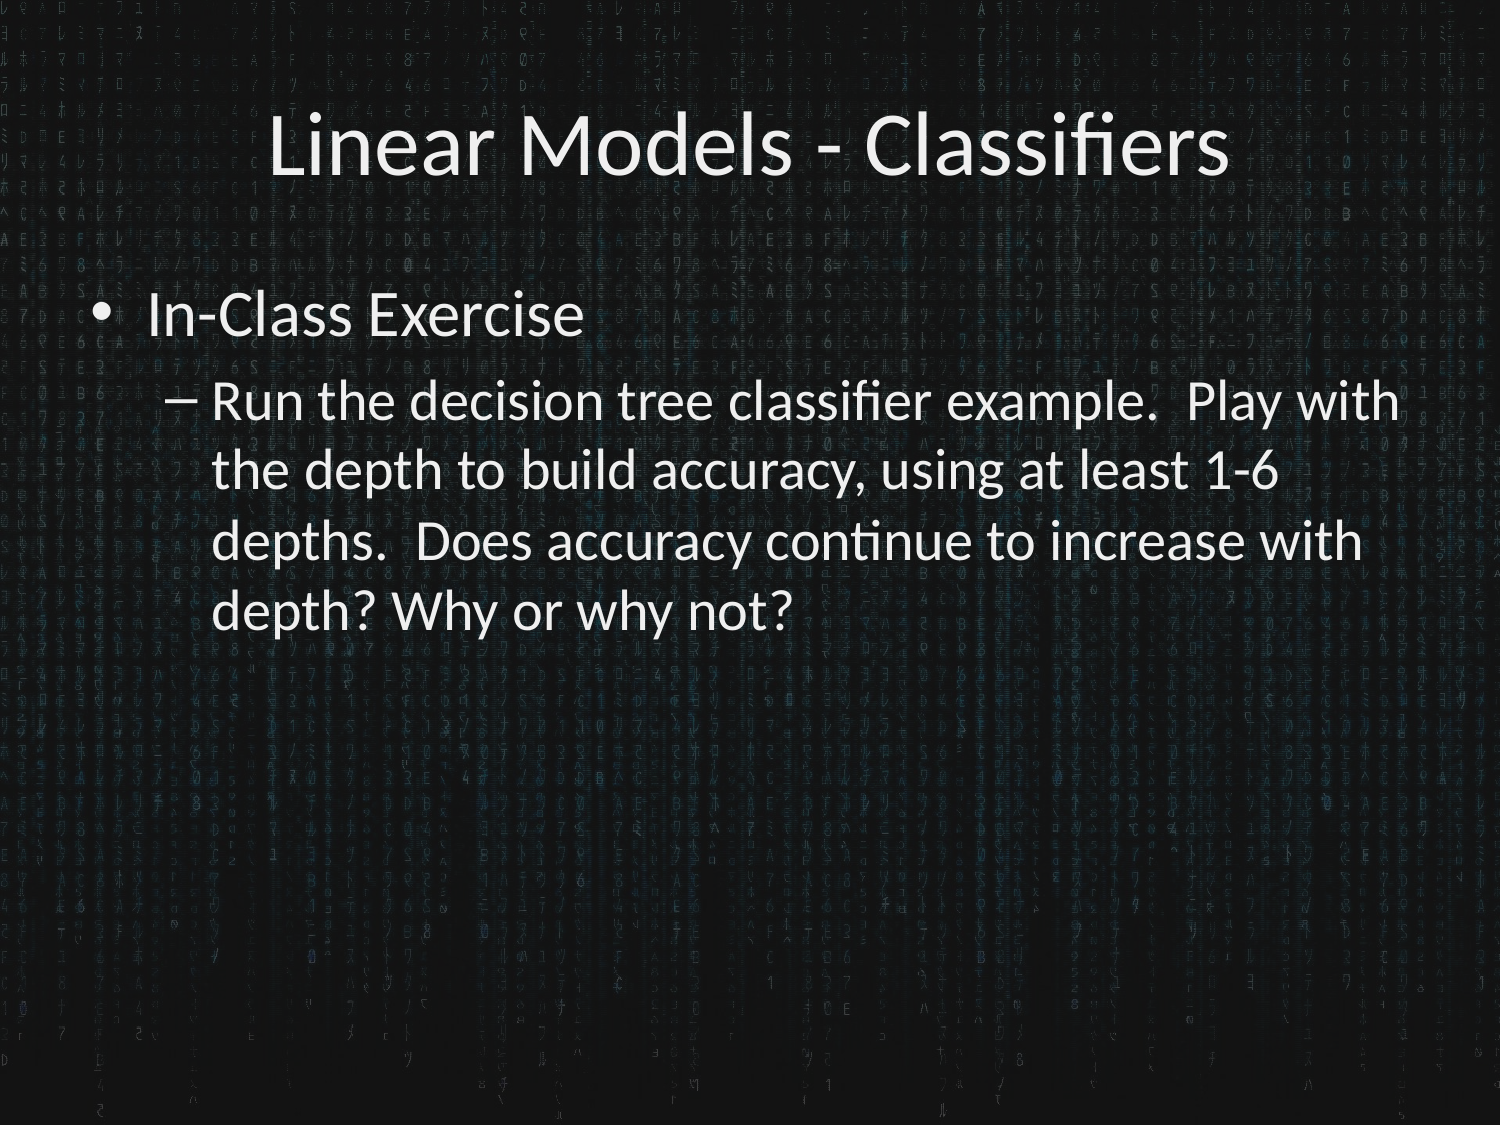

# Linear Models - Classifiers
In-Class Exercise
Run the decision tree classifier example.  Play with the depth to build accuracy, using at least 1-6 depths.  Does accuracy continue to increase with depth? Why or why not?